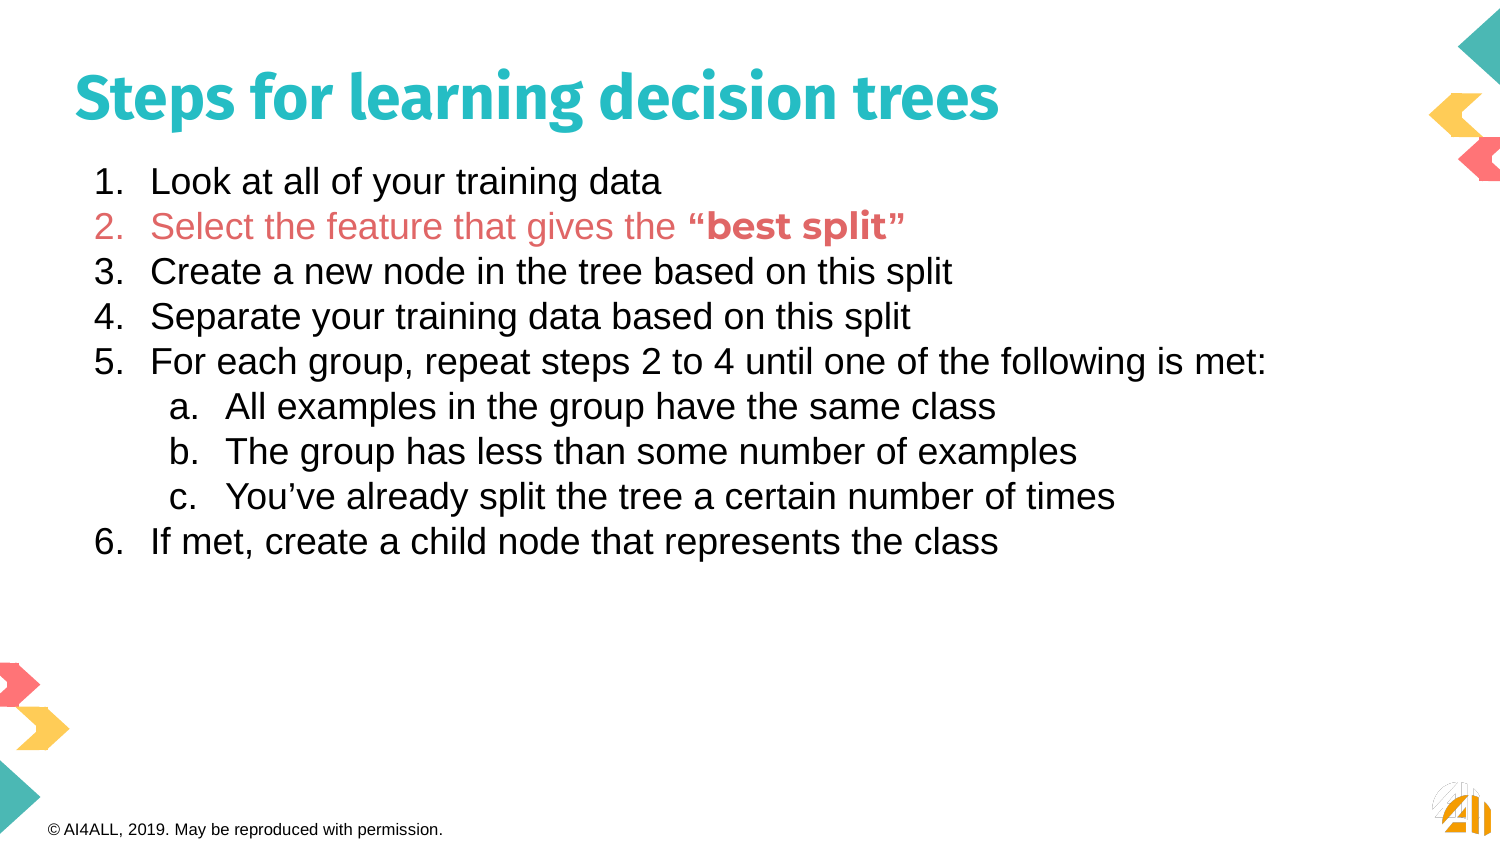

# Steps for learning decision trees
Look at all of your training data
Select the feature that gives the “best split”
Create a new node in the tree based on this split
Separate your training data based on this split
For each group, repeat steps 2 to 4 until one of the following is met:
All examples in the group have the same class
The group has less than some number of examples
You’ve already split the tree a certain number of times
If met, create a child node that represents the class